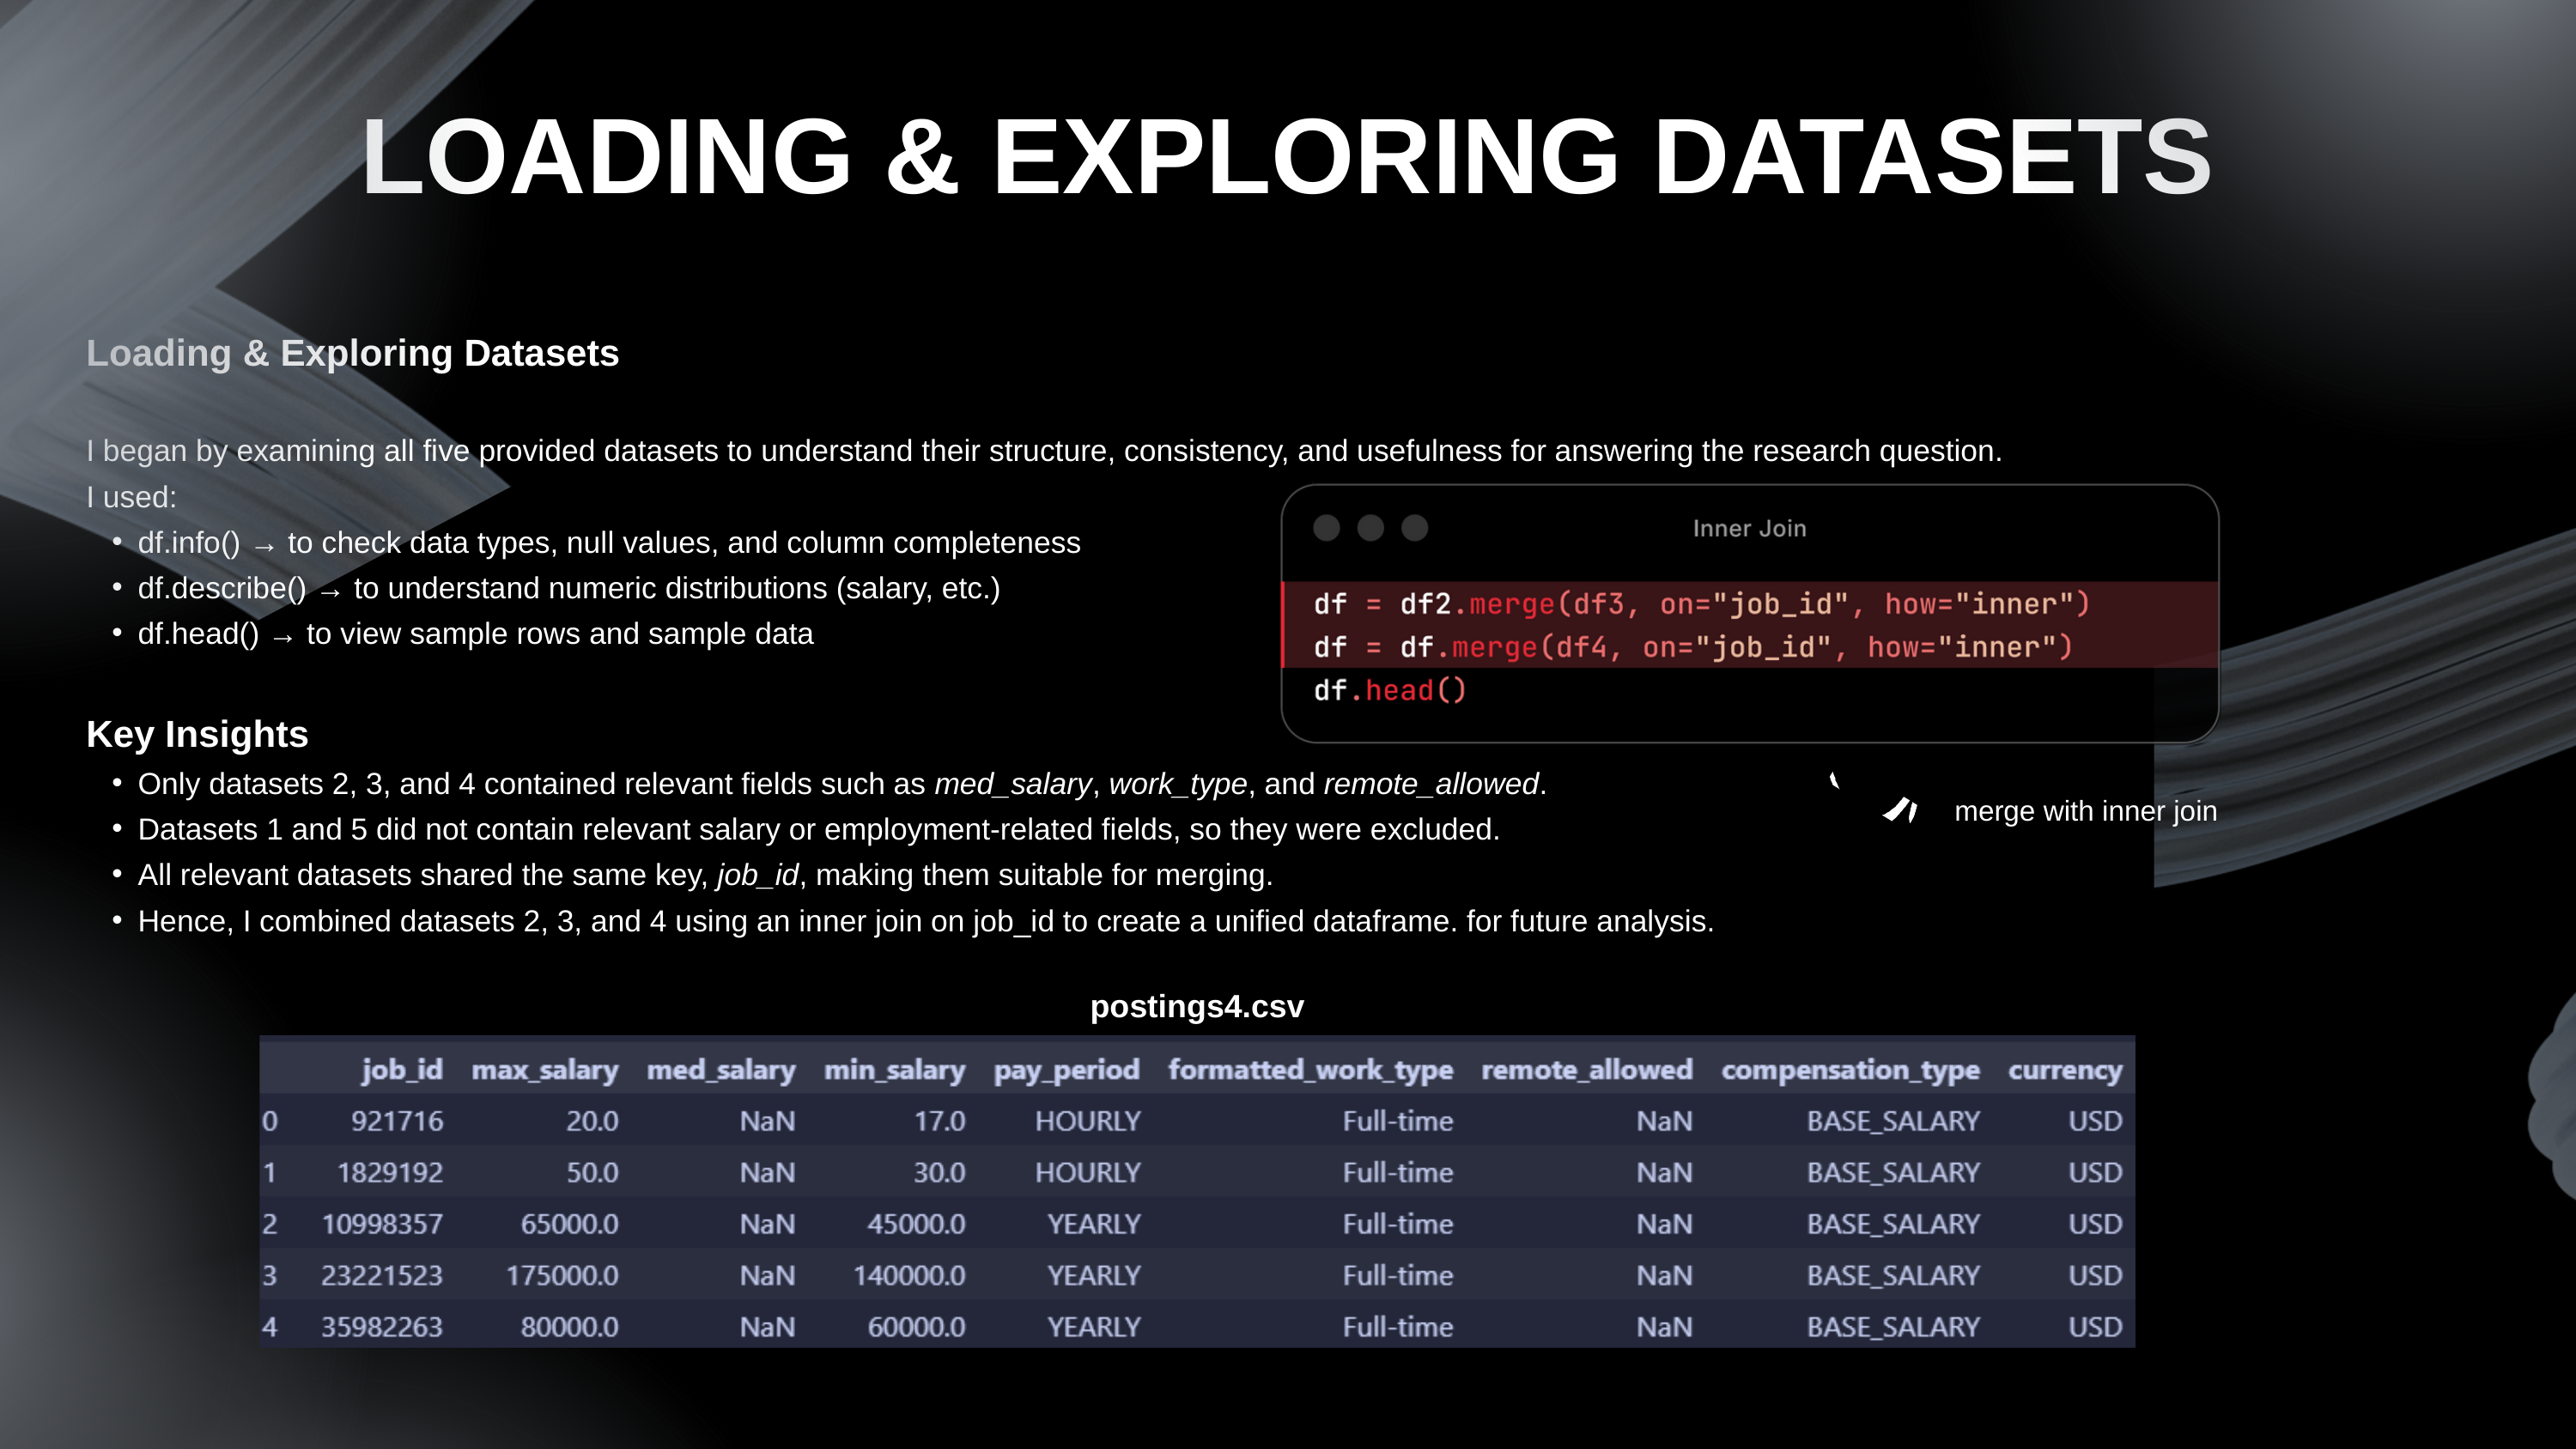

LOADING & EXPLORING DATASETS
Loading & Exploring Datasets

I began by examining all five provided datasets to understand their structure, consistency, and usefulness for answering the research question.
I used:
df.info() → to check data types, null values, and column completeness
df.describe() → to understand numeric distributions (salary, etc.)
df.head() → to view sample rows and sample data

Key Insights
Only datasets 2, 3, and 4 contained relevant fields such as med_salary, work_type, and remote_allowed.
Datasets 1 and 5 did not contain relevant salary or employment-related fields, so they were excluded.
All relevant datasets shared the same key, job_id, making them suitable for merging.
Hence, I combined datasets 2, 3, and 4 using an inner join on job_id to create a unified dataframe. for future analysis.

merge with inner join

postings4.csv